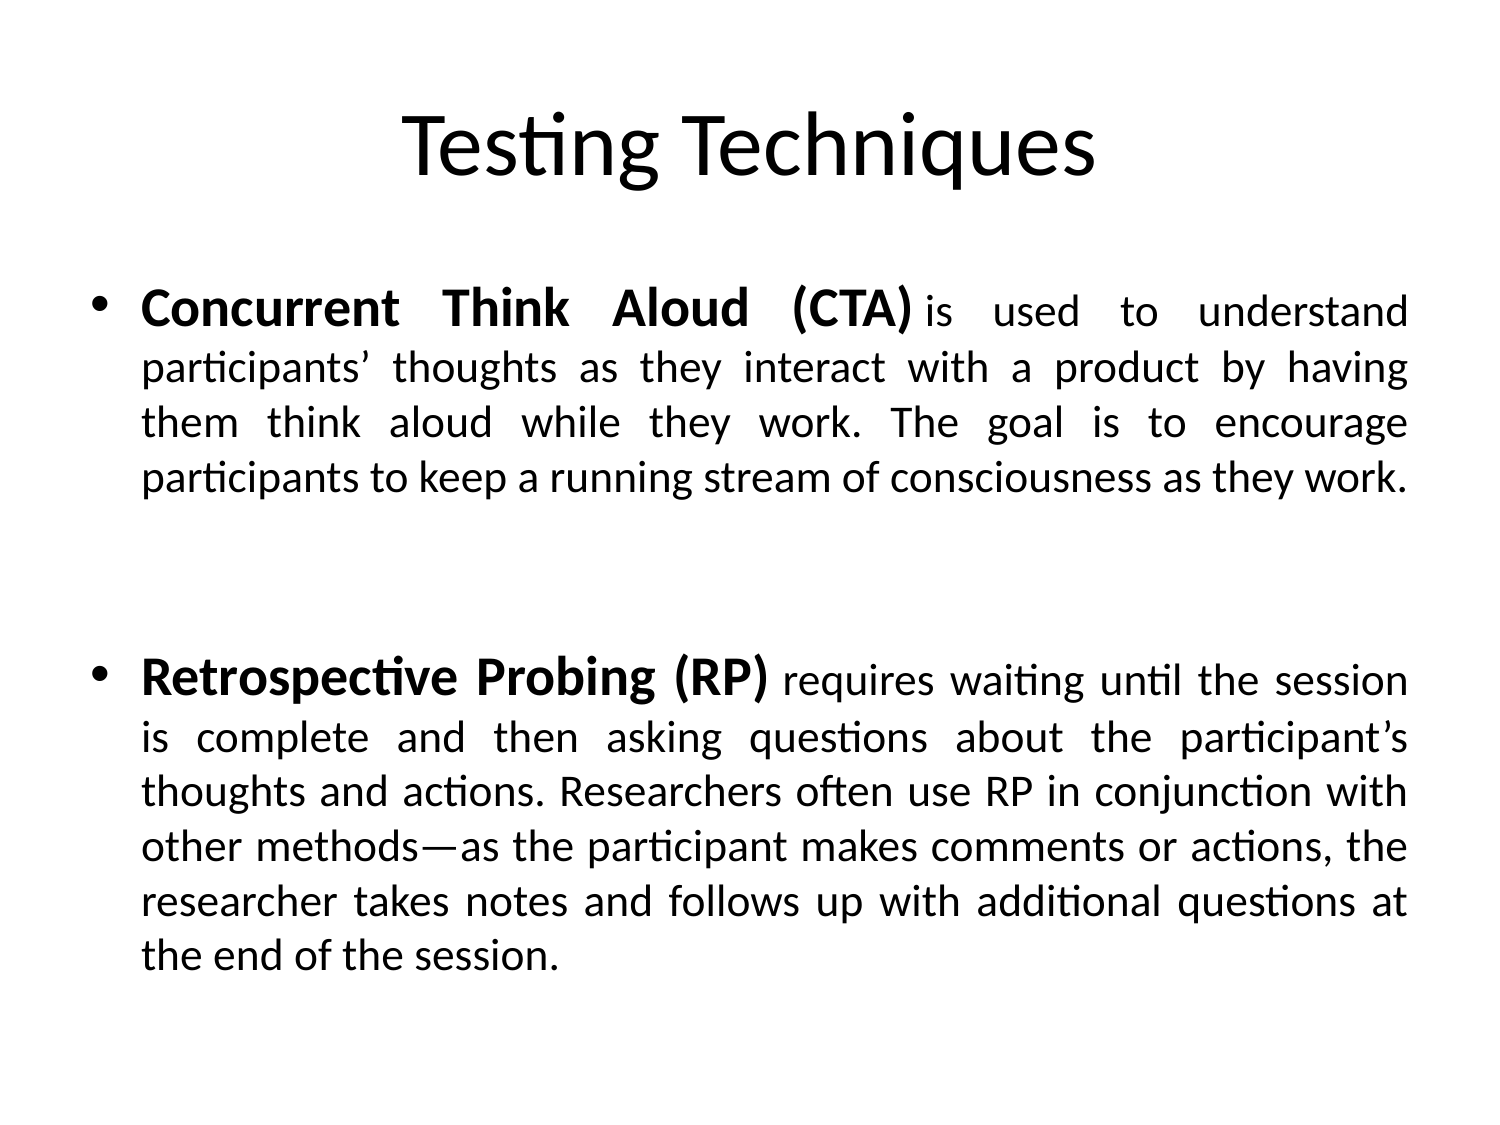

# Testing Techniques
Concurrent Think Aloud (CTA) is used to understand participants’ thoughts as they interact with a product by having them think aloud while they work. The goal is to encourage participants to keep a running stream of consciousness as they work.

Retrospective Probing (RP) requires waiting until the session is complete and then asking questions about the participant’s thoughts and actions. Researchers often use RP in conjunction with other methods—as the participant makes comments or actions, the researcher takes notes and follows up with additional questions at the end of the session.